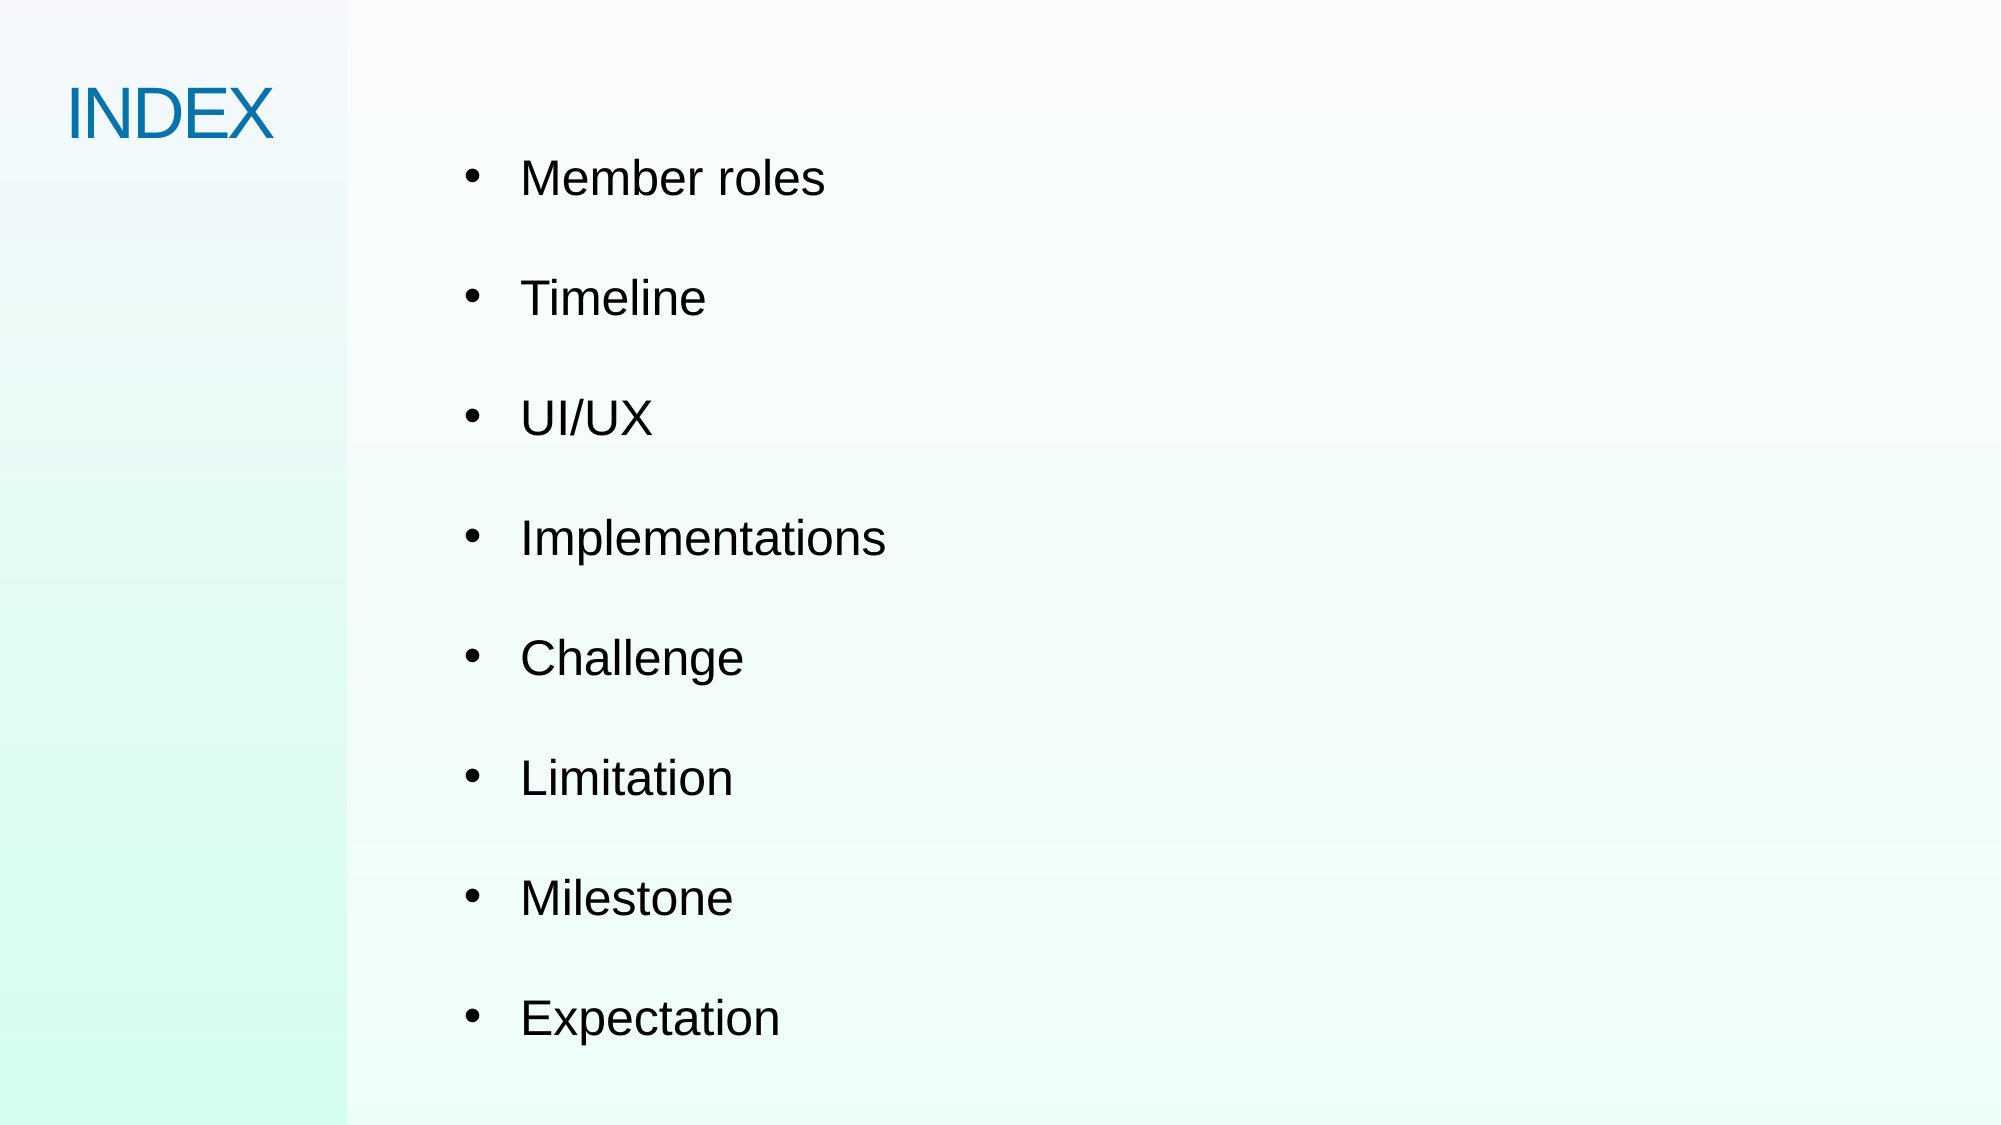

INDEX
Member roles
Timeline
UI/UX
Implementations
Challenge
Limitation
Milestone
Expectation